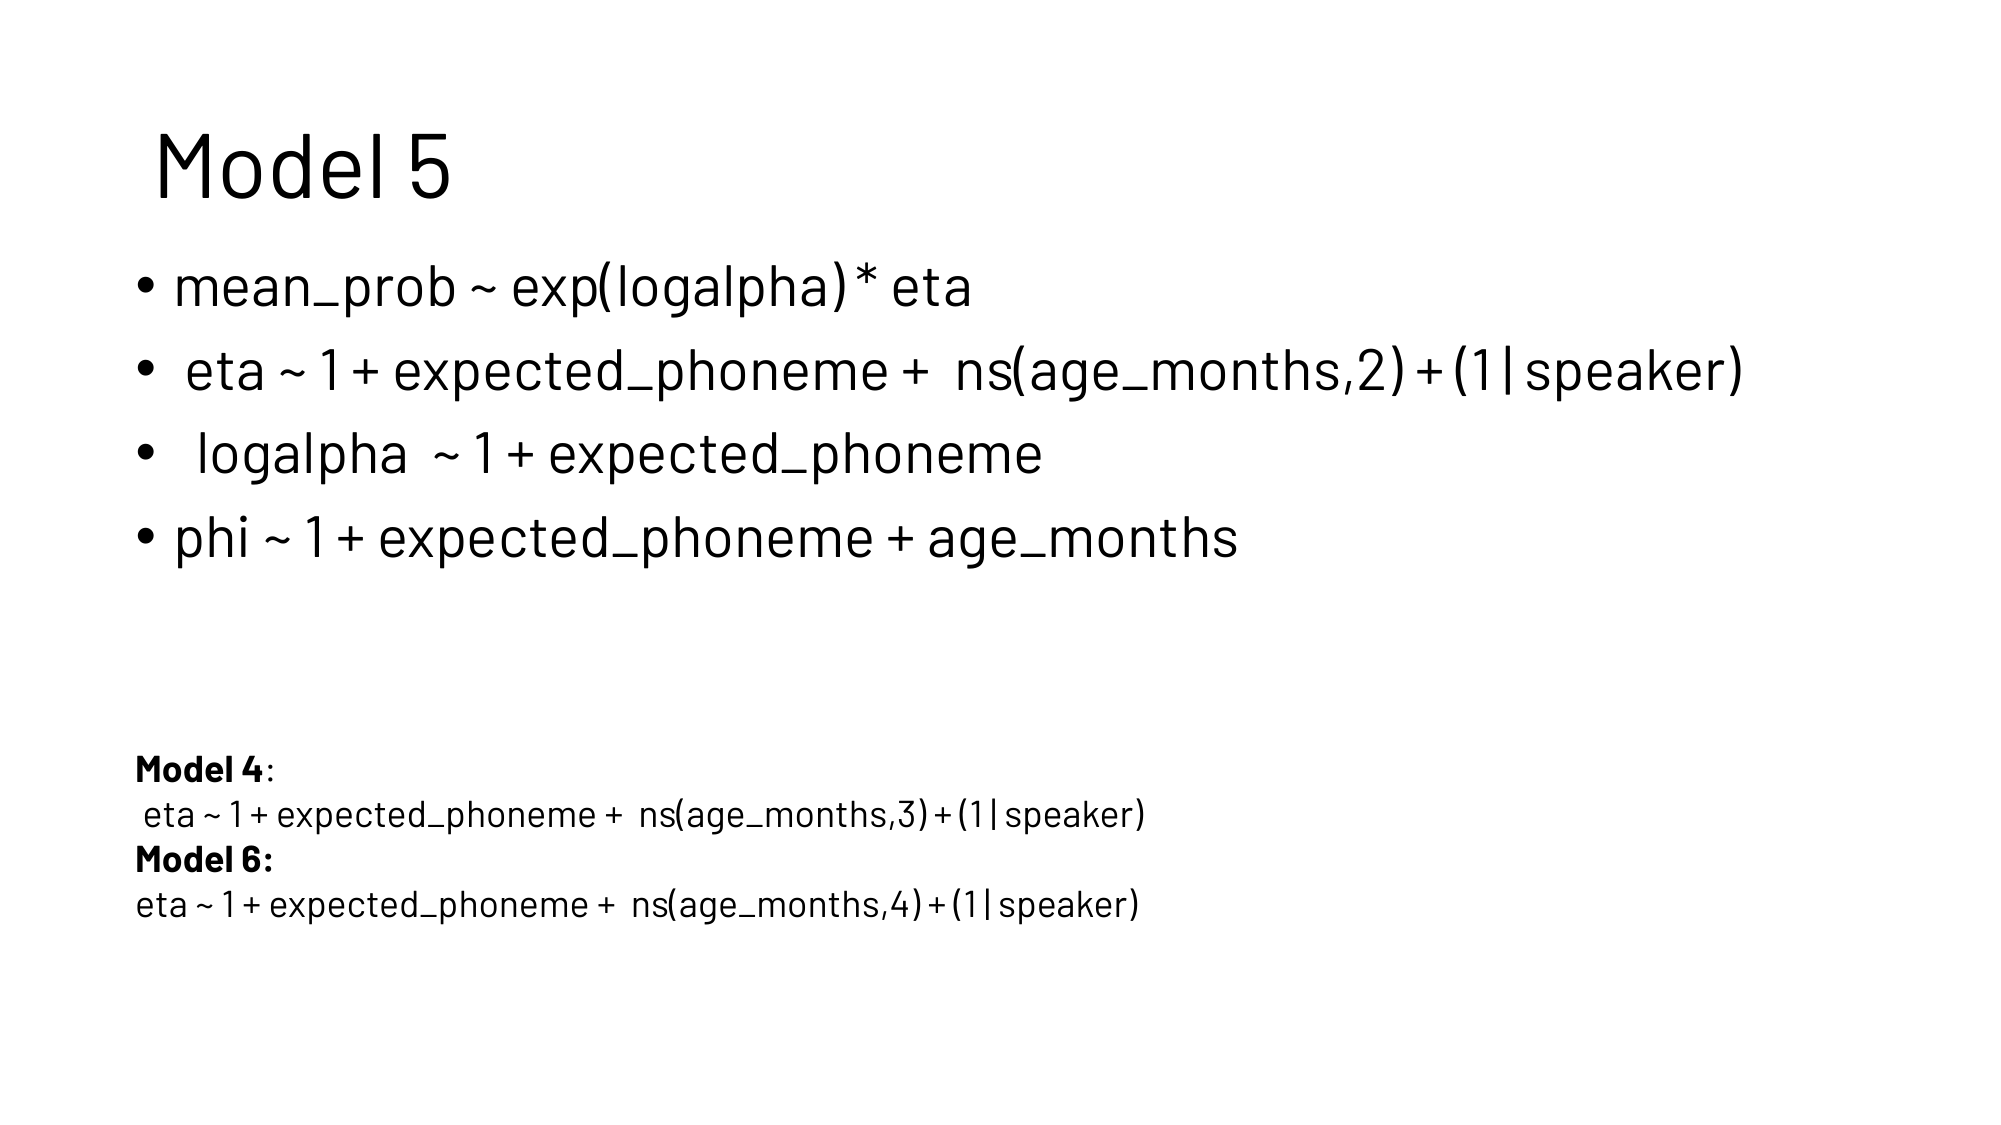

# Model 5
mean_prob ~ exp(logalpha) * eta
 eta ~ 1 + expected_phoneme +  ns(age_months,2) + (1 | speaker)
  logalpha  ~ 1 + expected_phoneme
phi ~ 1 + expected_phoneme + age_months

Model 4:
 eta ~ 1 + expected_phoneme +  ns(age_months,3) + (1 | speaker)
Model 6:
eta ~ 1 + expected_phoneme +  ns(age_months,4) + (1 | speaker)